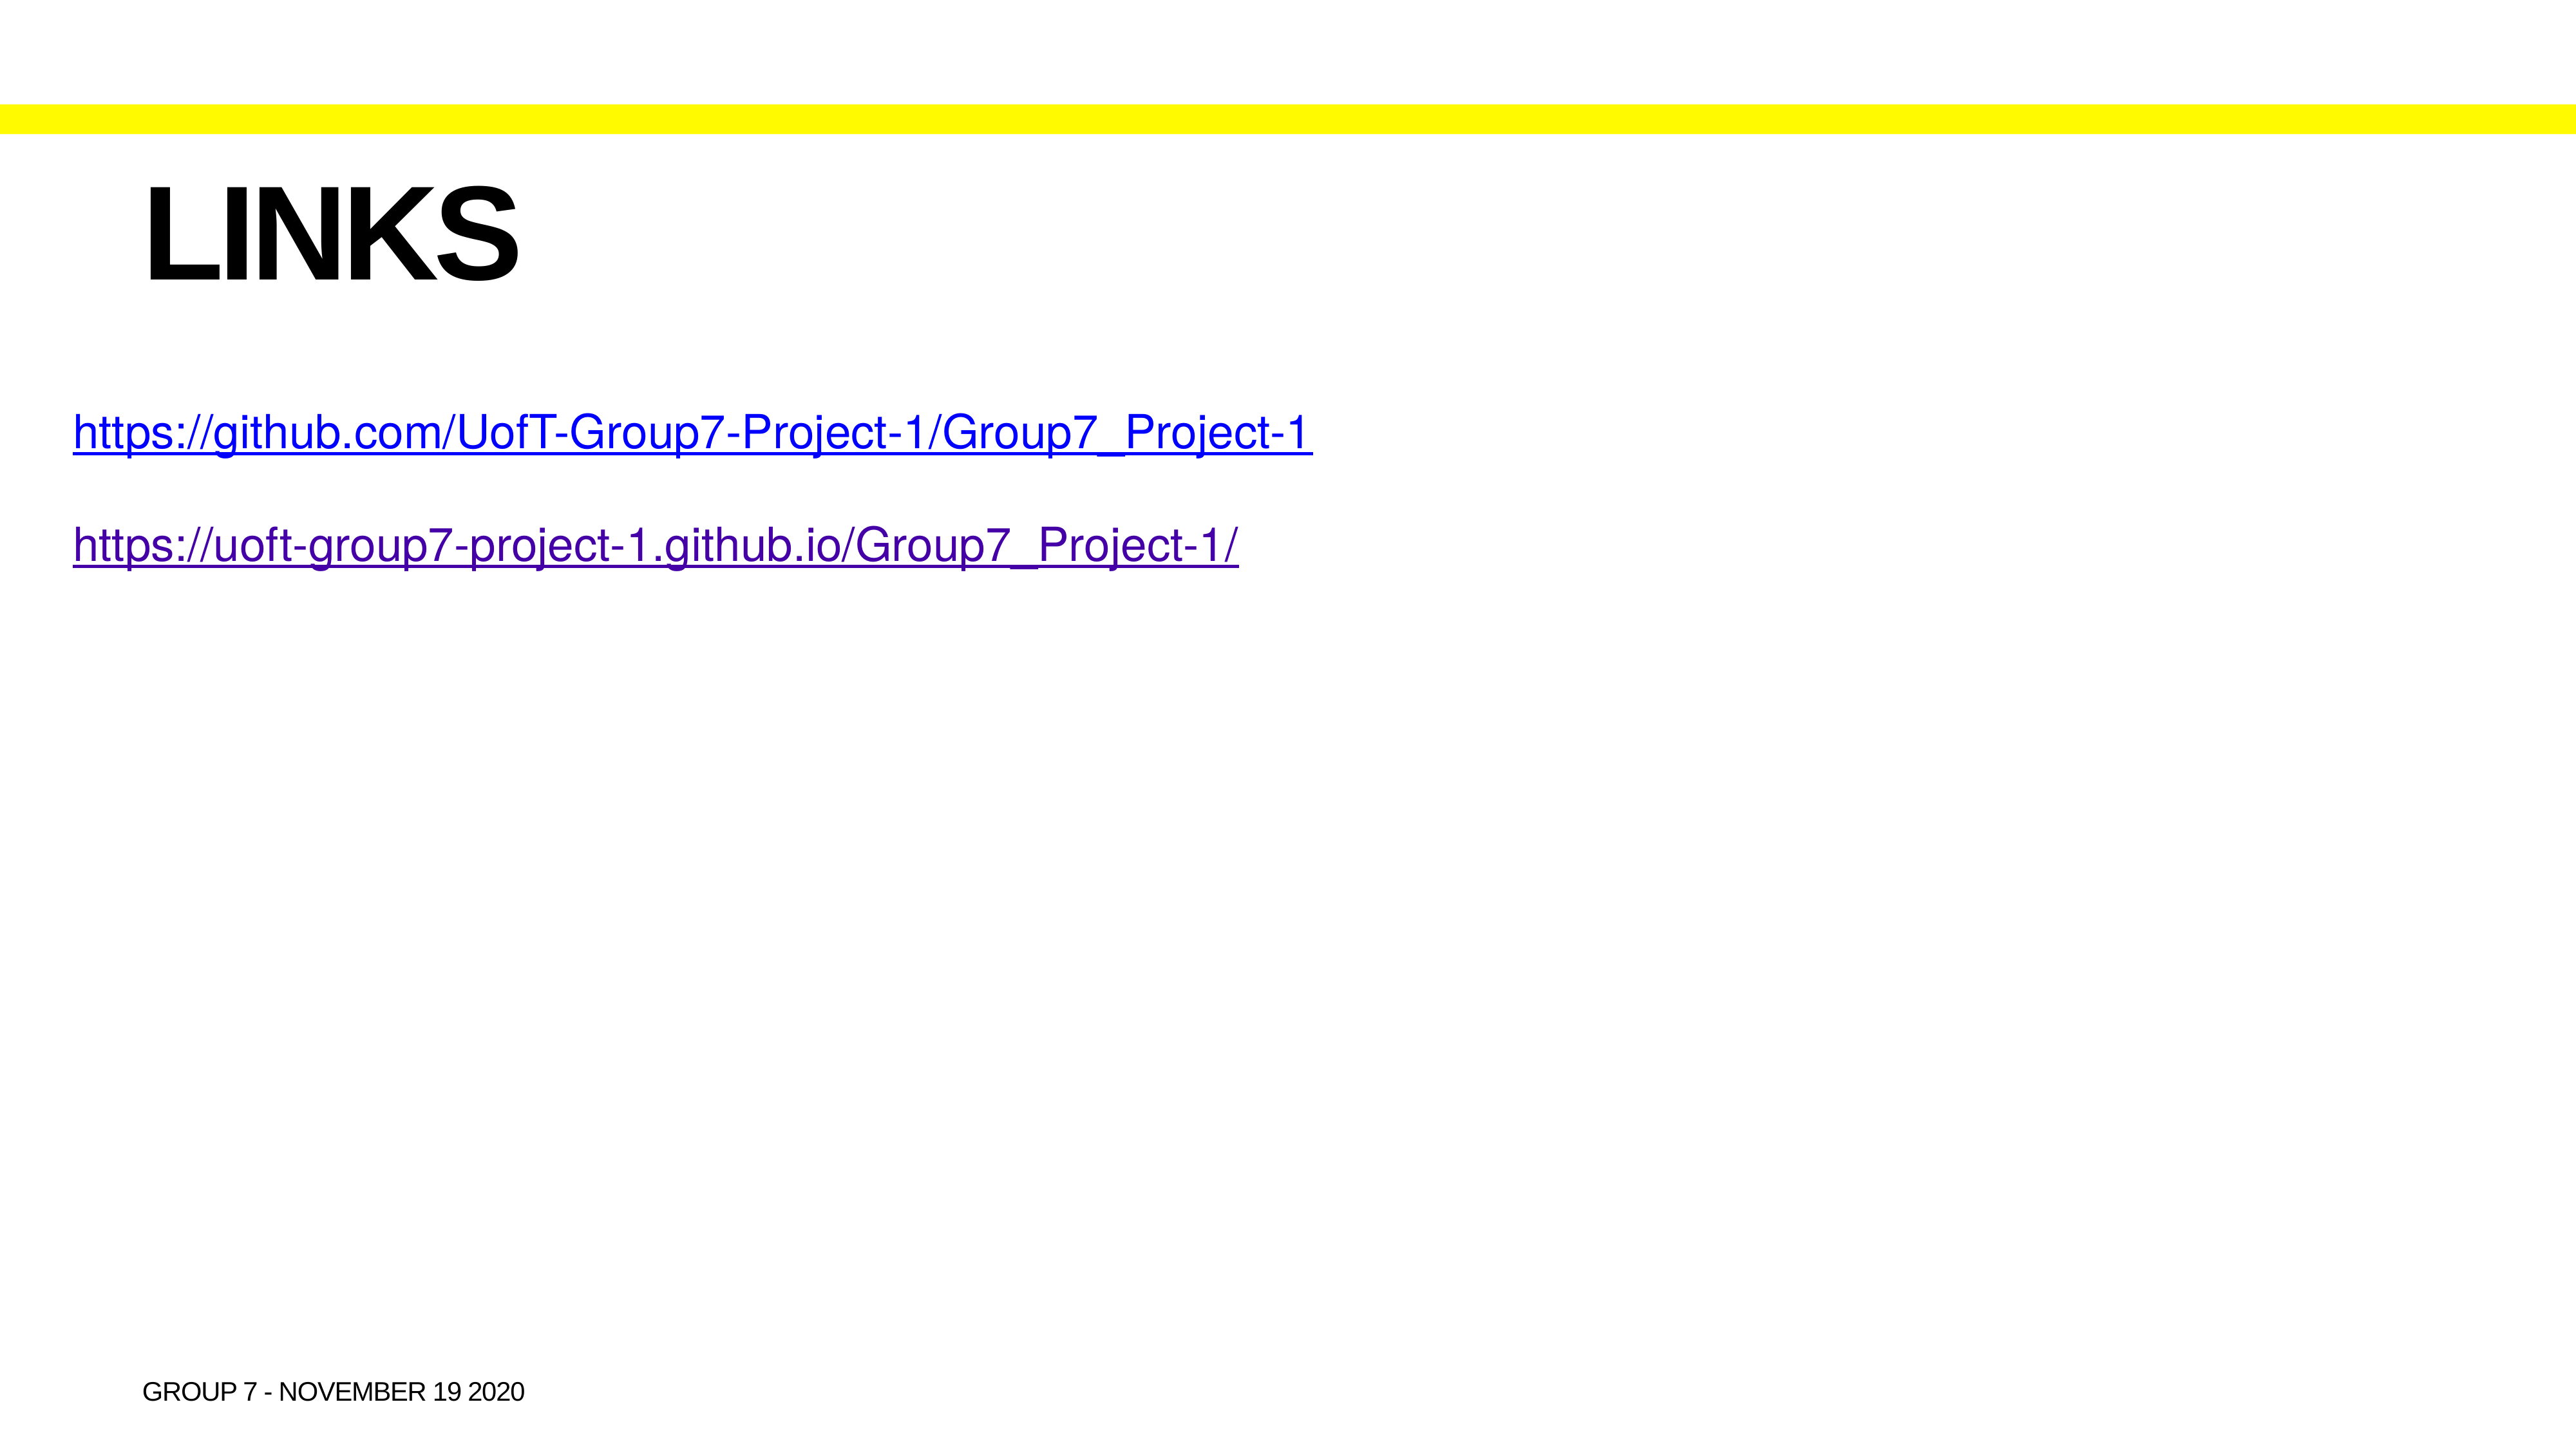

# Links
https://github.com/UofT-Group7-Project-1/Group7_Project-1

https://uoft-group7-project-1.github.io/Group7_Project-1/
Group 7 - November 19 2020